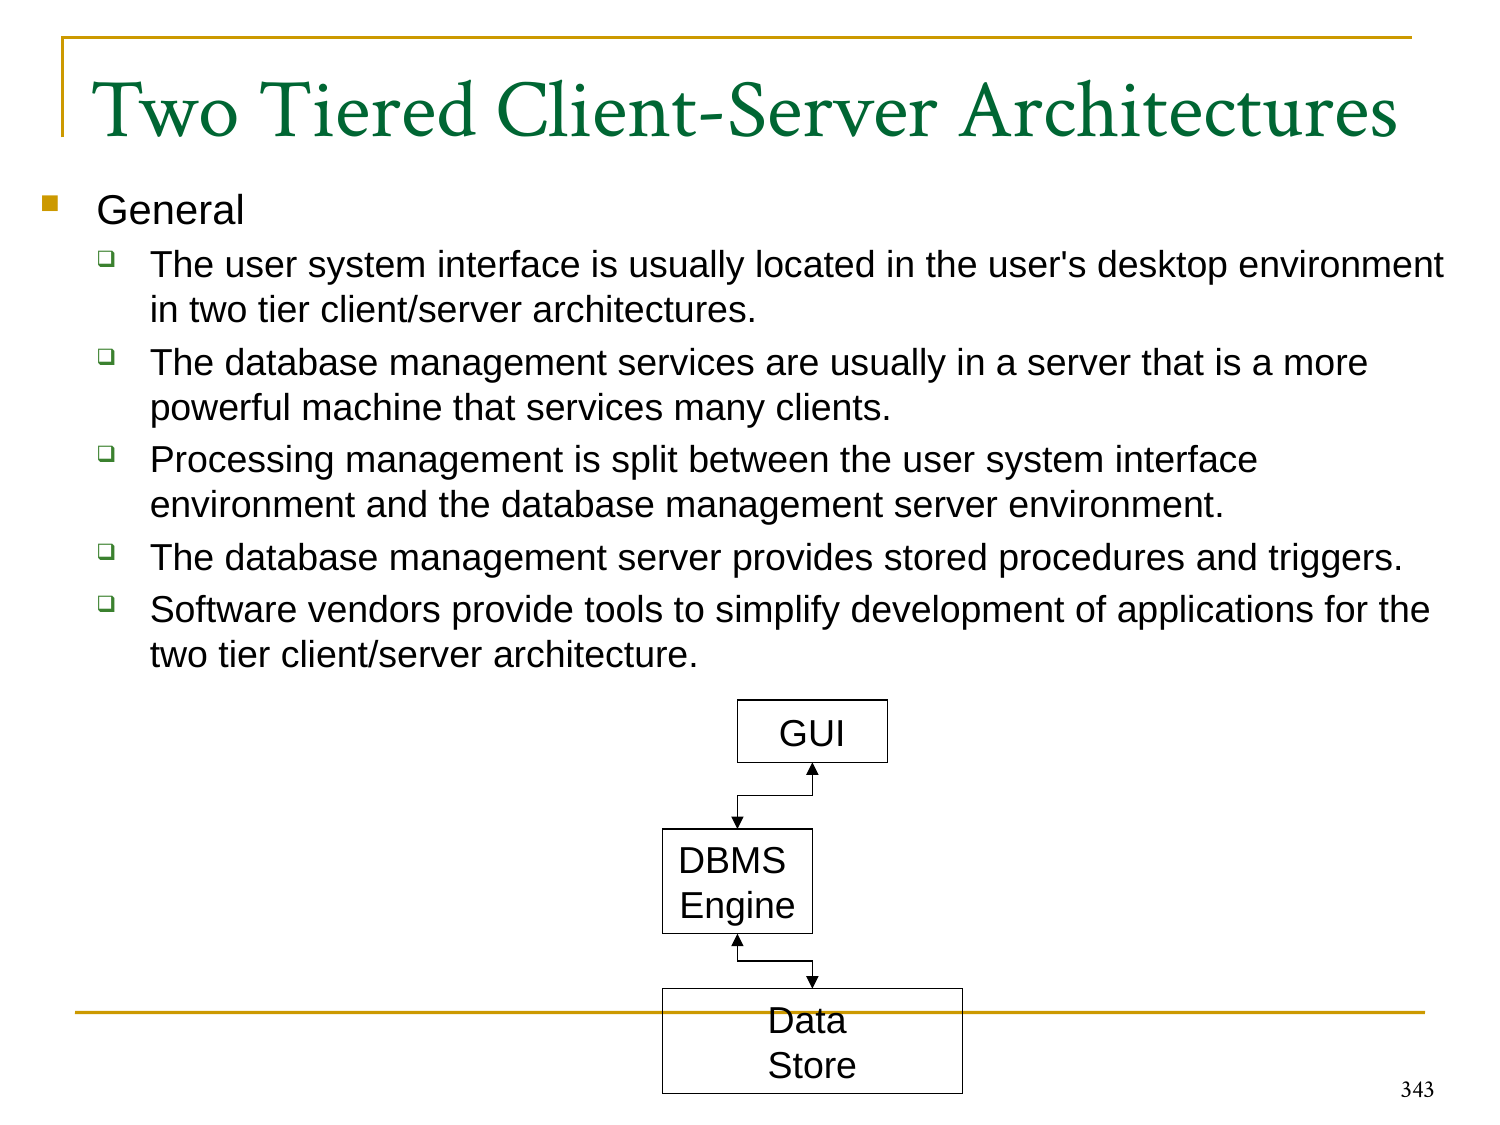

# Two Tiered Client-Server Architectures
General
The user system interface is usually located in the user's desktop environment in two tier client/server architectures.
The database management services are usually in a server that is a more powerful machine that services many clients.
Processing management is split between the user system interface environment and the database management server environment.
The database management server provides stored procedures and triggers.
Software vendors provide tools to simplify development of applications for the two tier client/server architecture.
GUI
DBMS
Engine
Data
Store
343